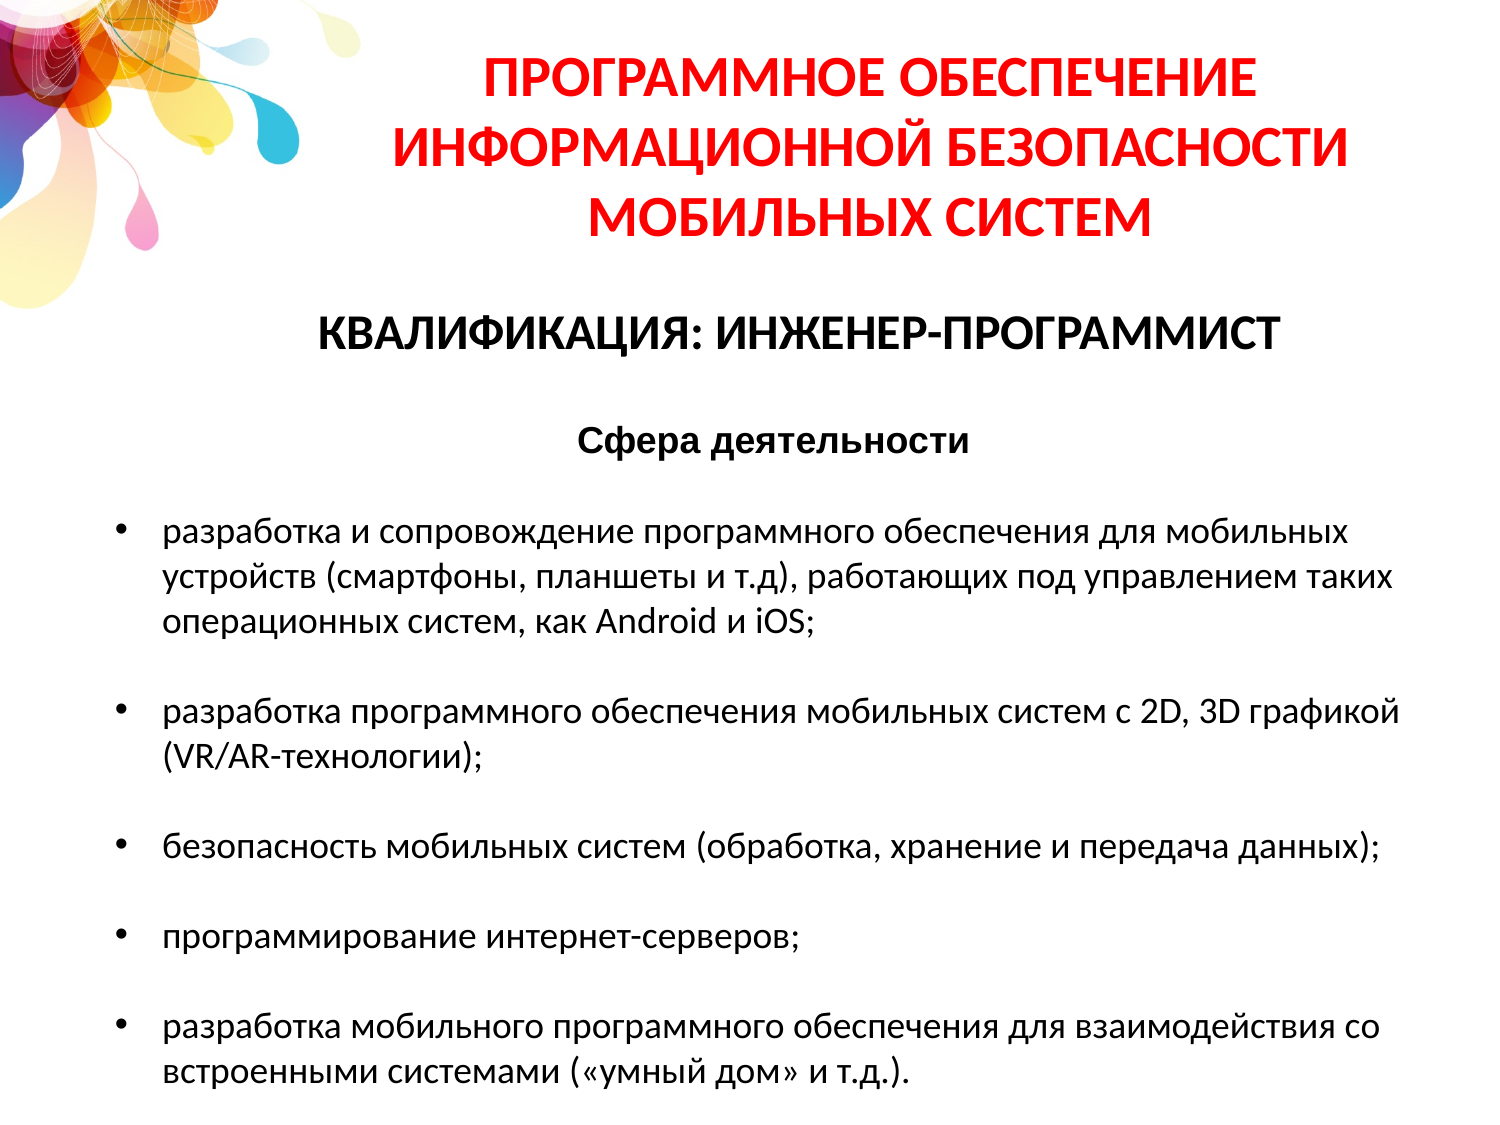

# Программное обеспечение информационной безопасности мобильных систем
Квалификация: Инженер-программист
Сфера деятельности

разработка и сопровождение программного обеспечения для мобильных устройств (смартфоны, планшеты и т.д), работающих под управлением таких операционных систем, как Android и iOS;

разработка программного обеспечения мобильных систем с 2D, 3D графикой (VR/AR-технологии);

безопасность мобильных систем (обработка, хранение и передача данных);

программирование интернет-серверов;

разработка мобильного программного обеспечения для взаимодействия со встроенными системами («умный дом» и т.д.).